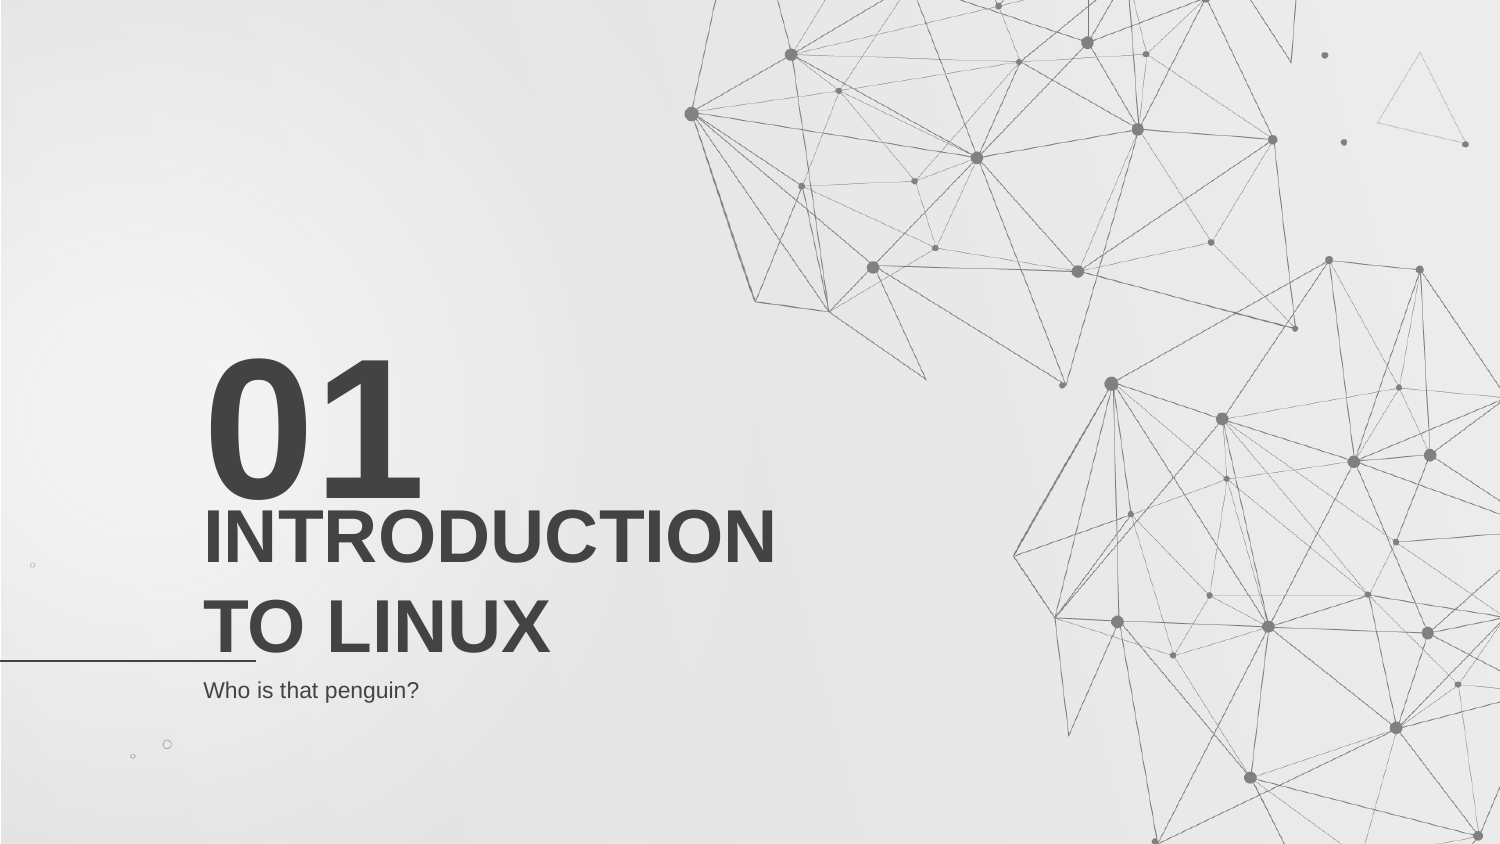

01
# INTRODUCTION TO LINUX
Who is that penguin?